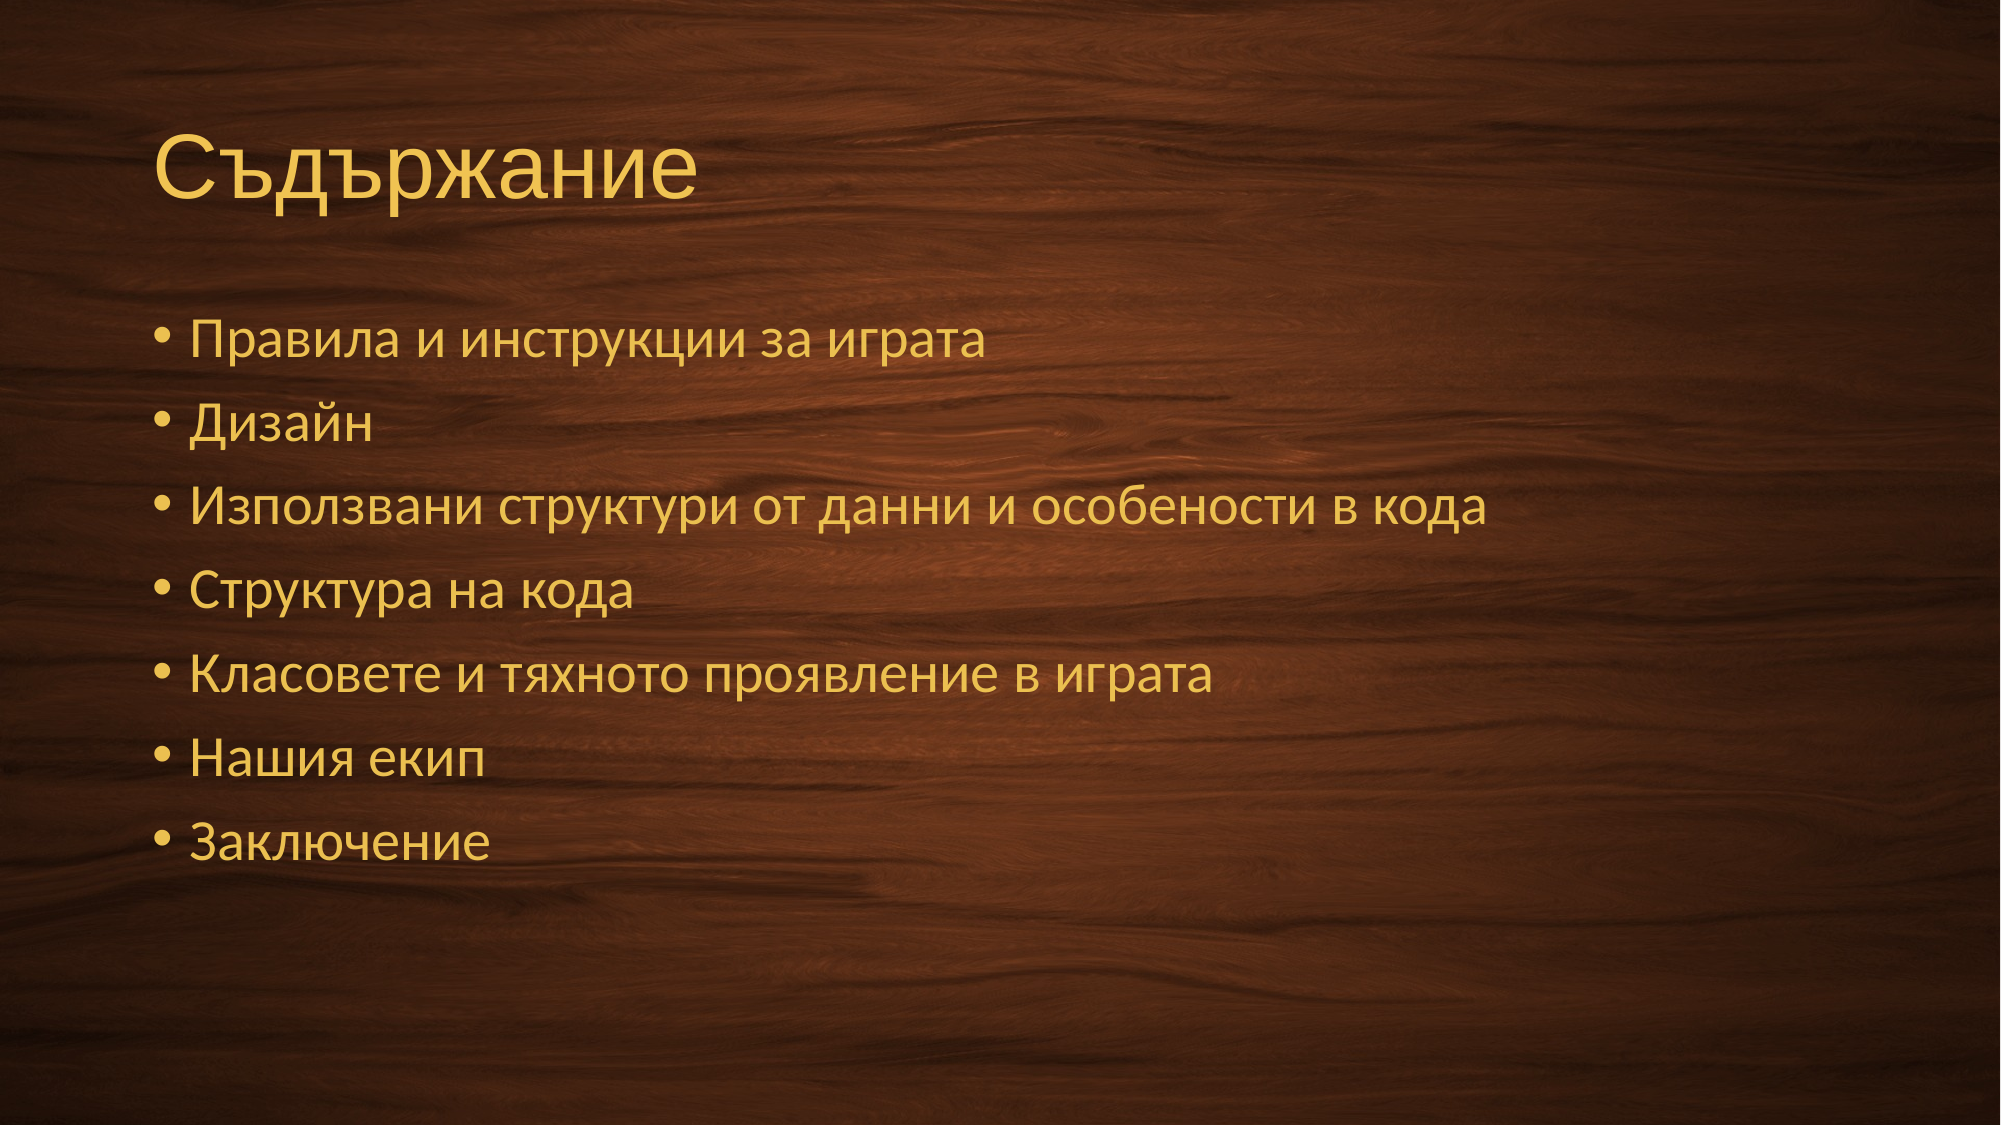

# Съдържание
Правила и инструкции за играта
Дизайн
Използвани структури от данни и особености в кода
Структура на кода
Класовете и тяхното проявление в играта
Нашия екип
Заключение